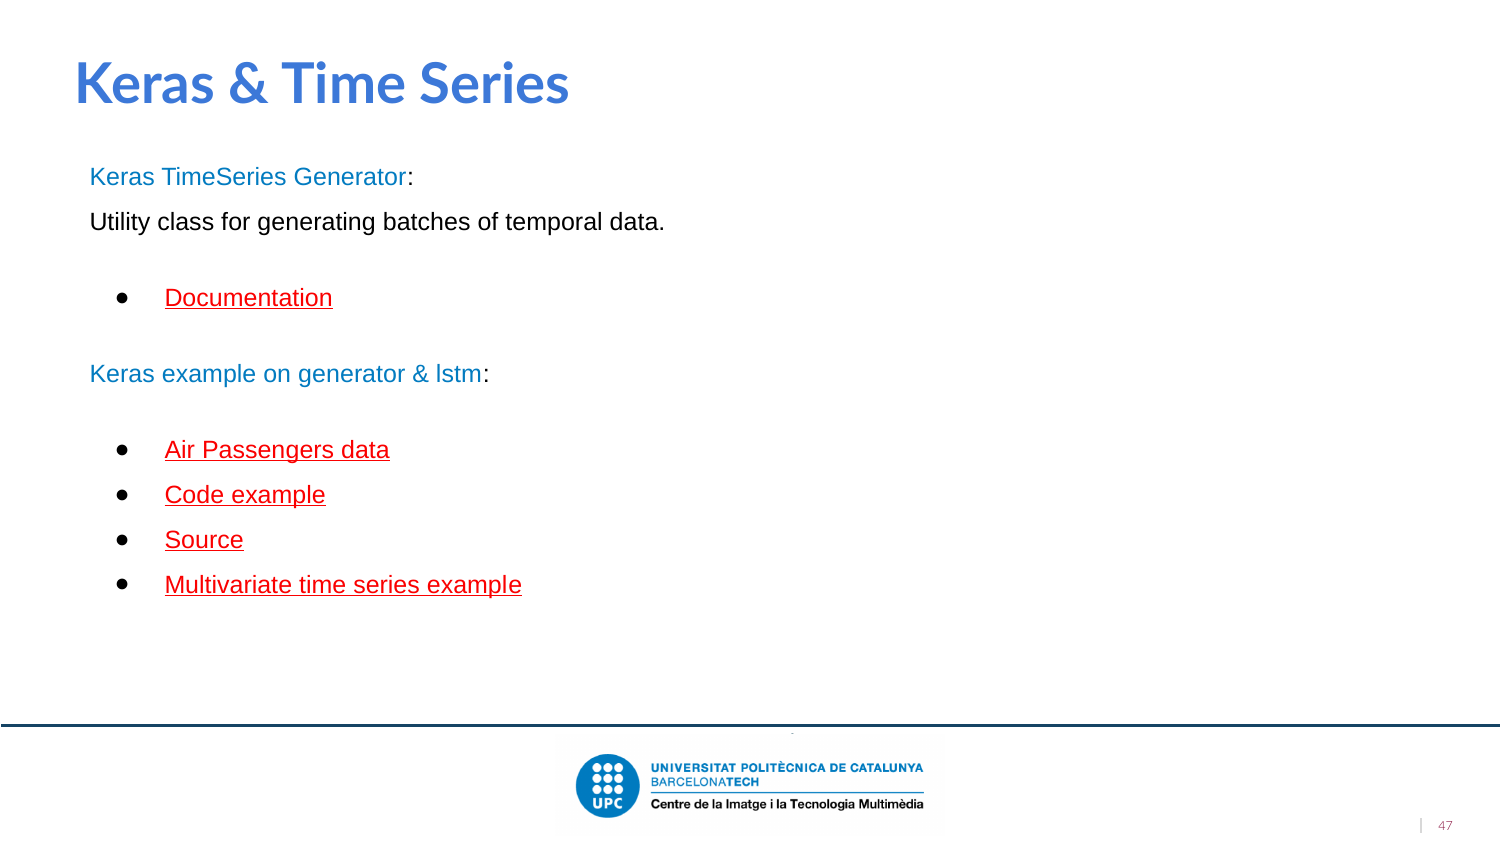

Keras & Time Series
Keras TimeSeries Generator:
Utility class for generating batches of temporal data.
Documentation
Keras example on generator & lstm:
Air Passengers data
Code example
Source
Multivariate time series example